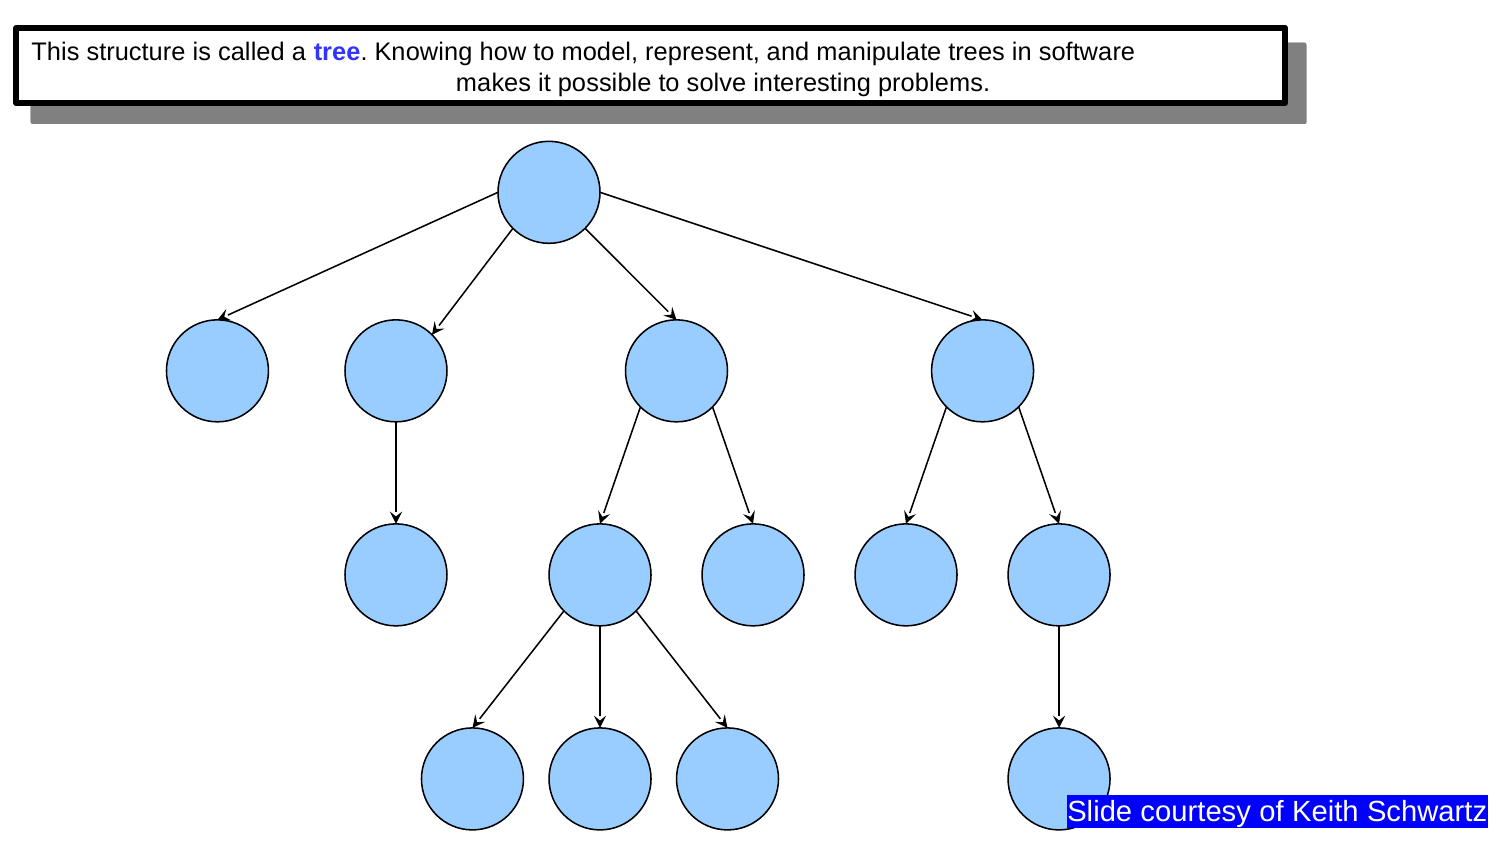

This structure is called a tree. Knowing how to model, represent, and manipulate trees in software                                         makes it possible to solve interesting problems.

Slide courtesy of Keith Schwartz